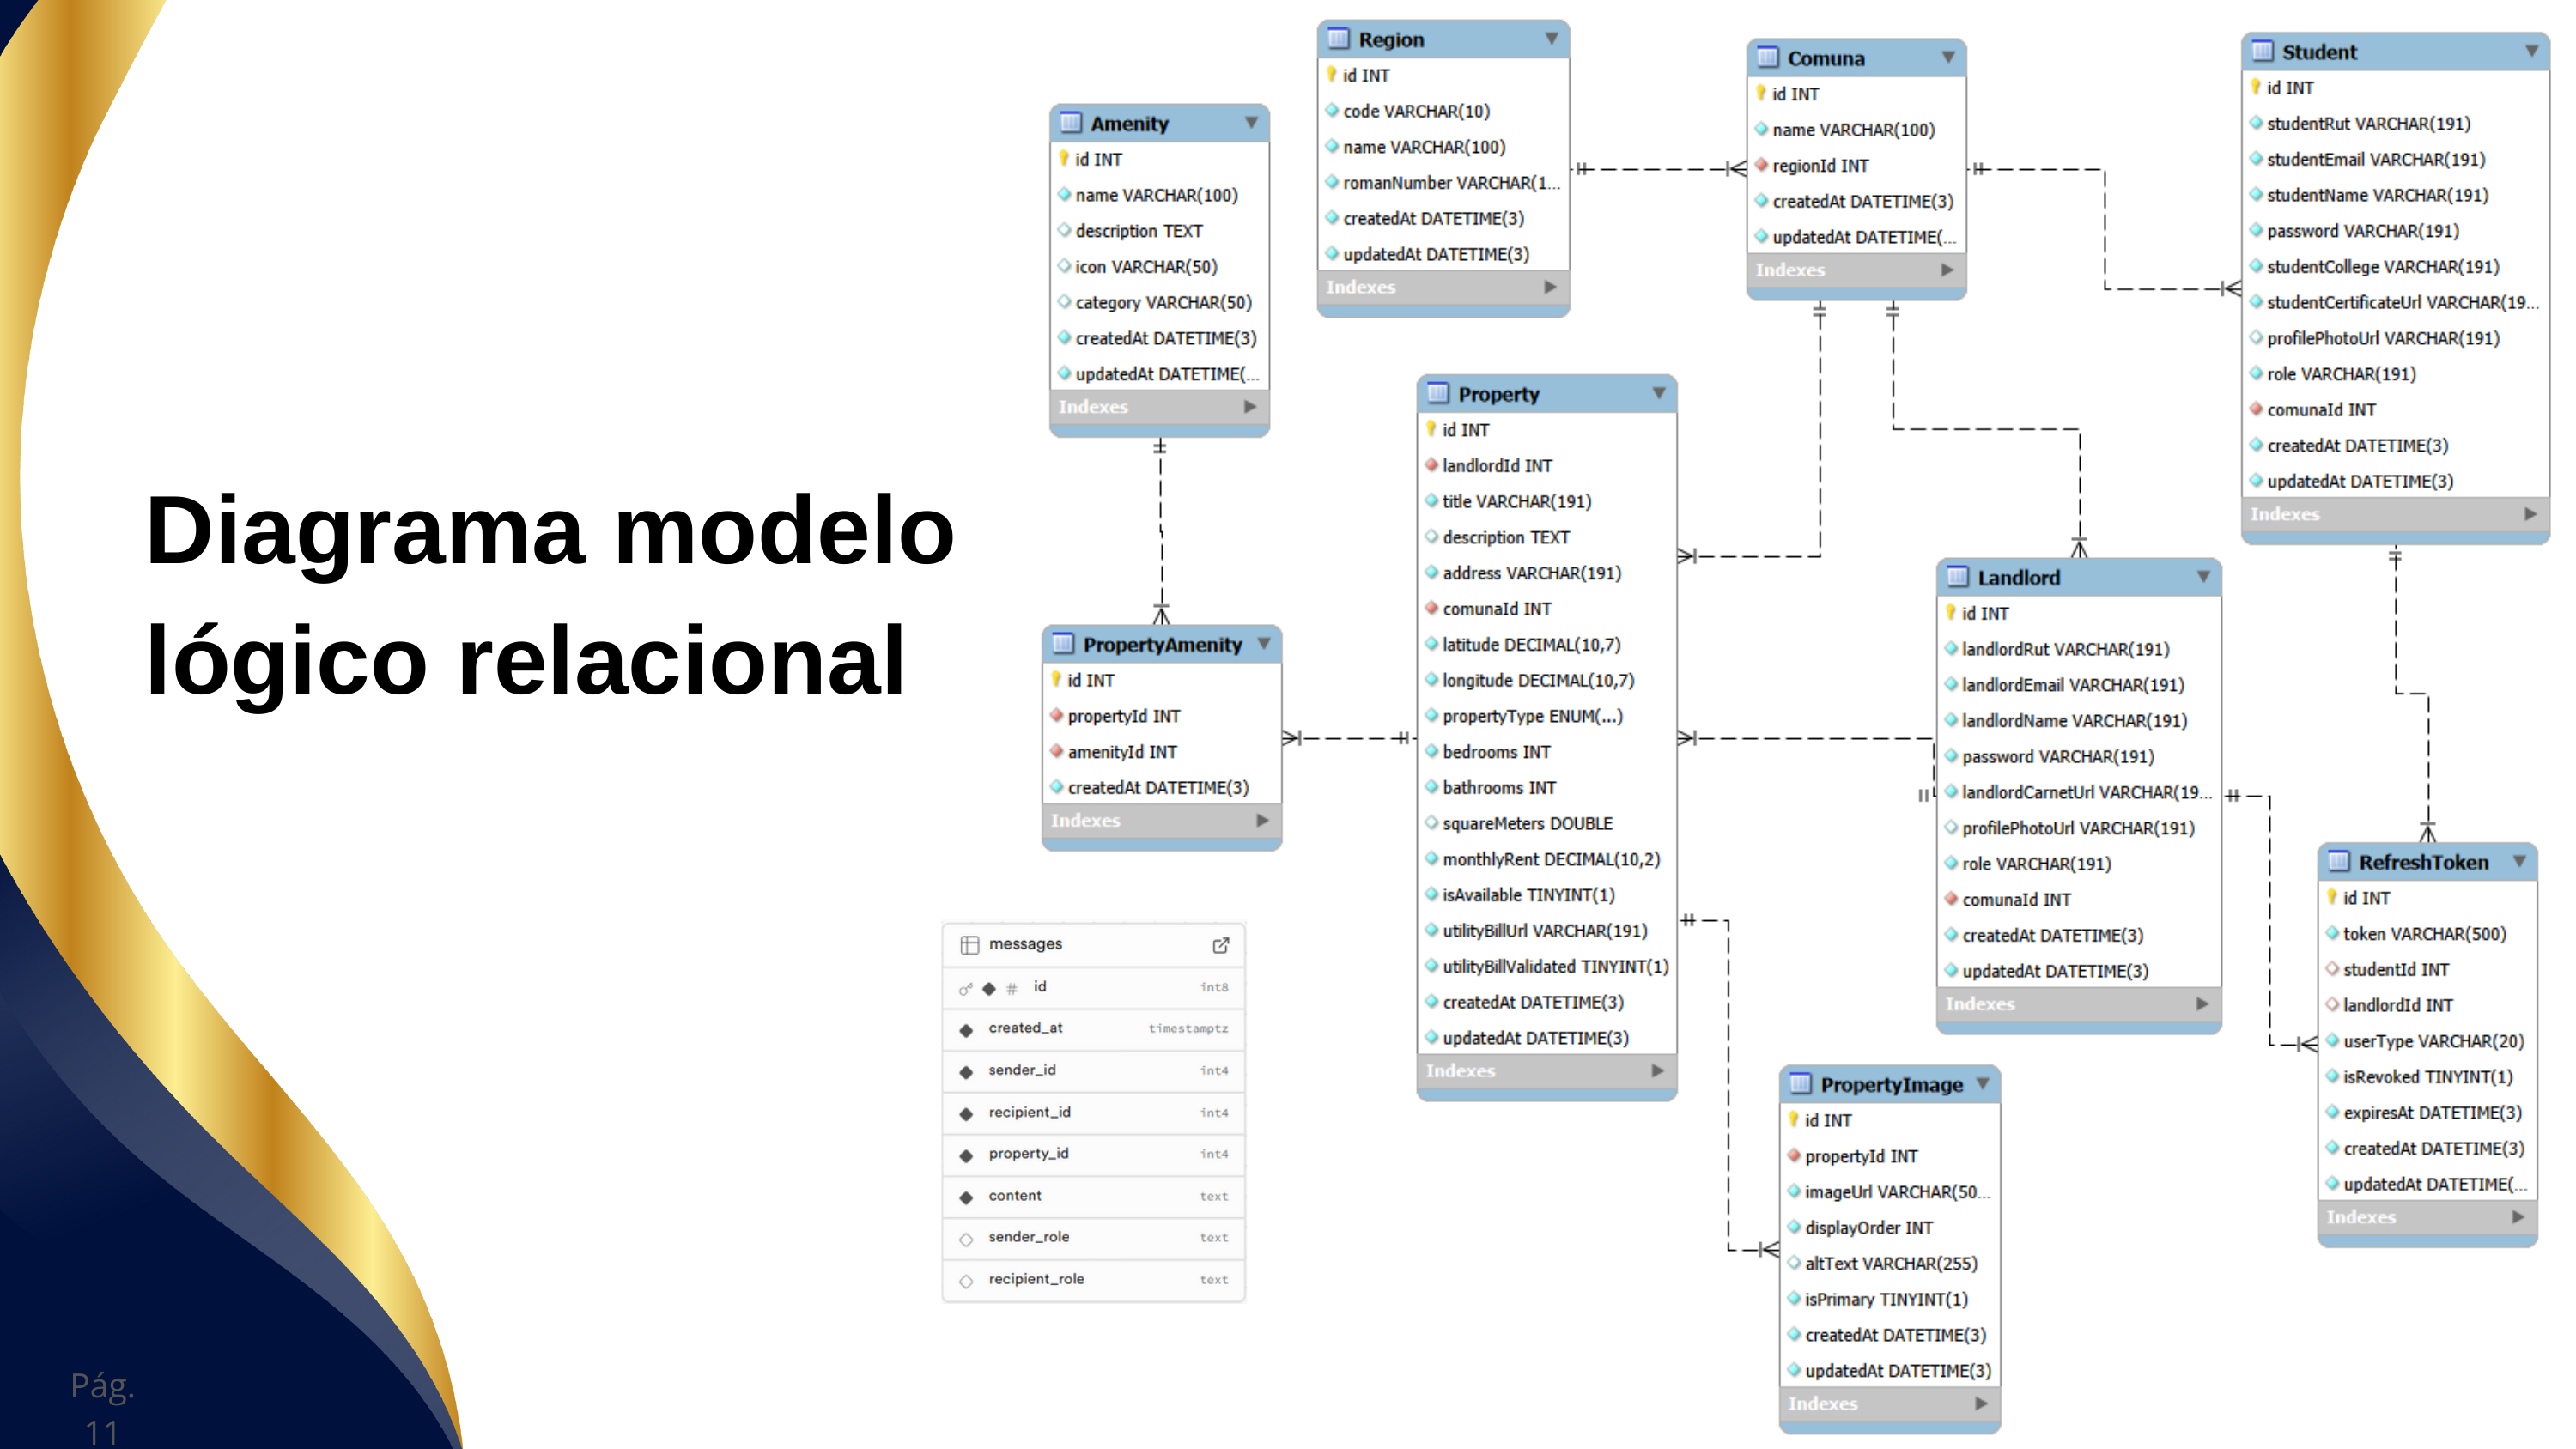

Pág. 6
Diagrama modelo lógico relacional

Pág. 11